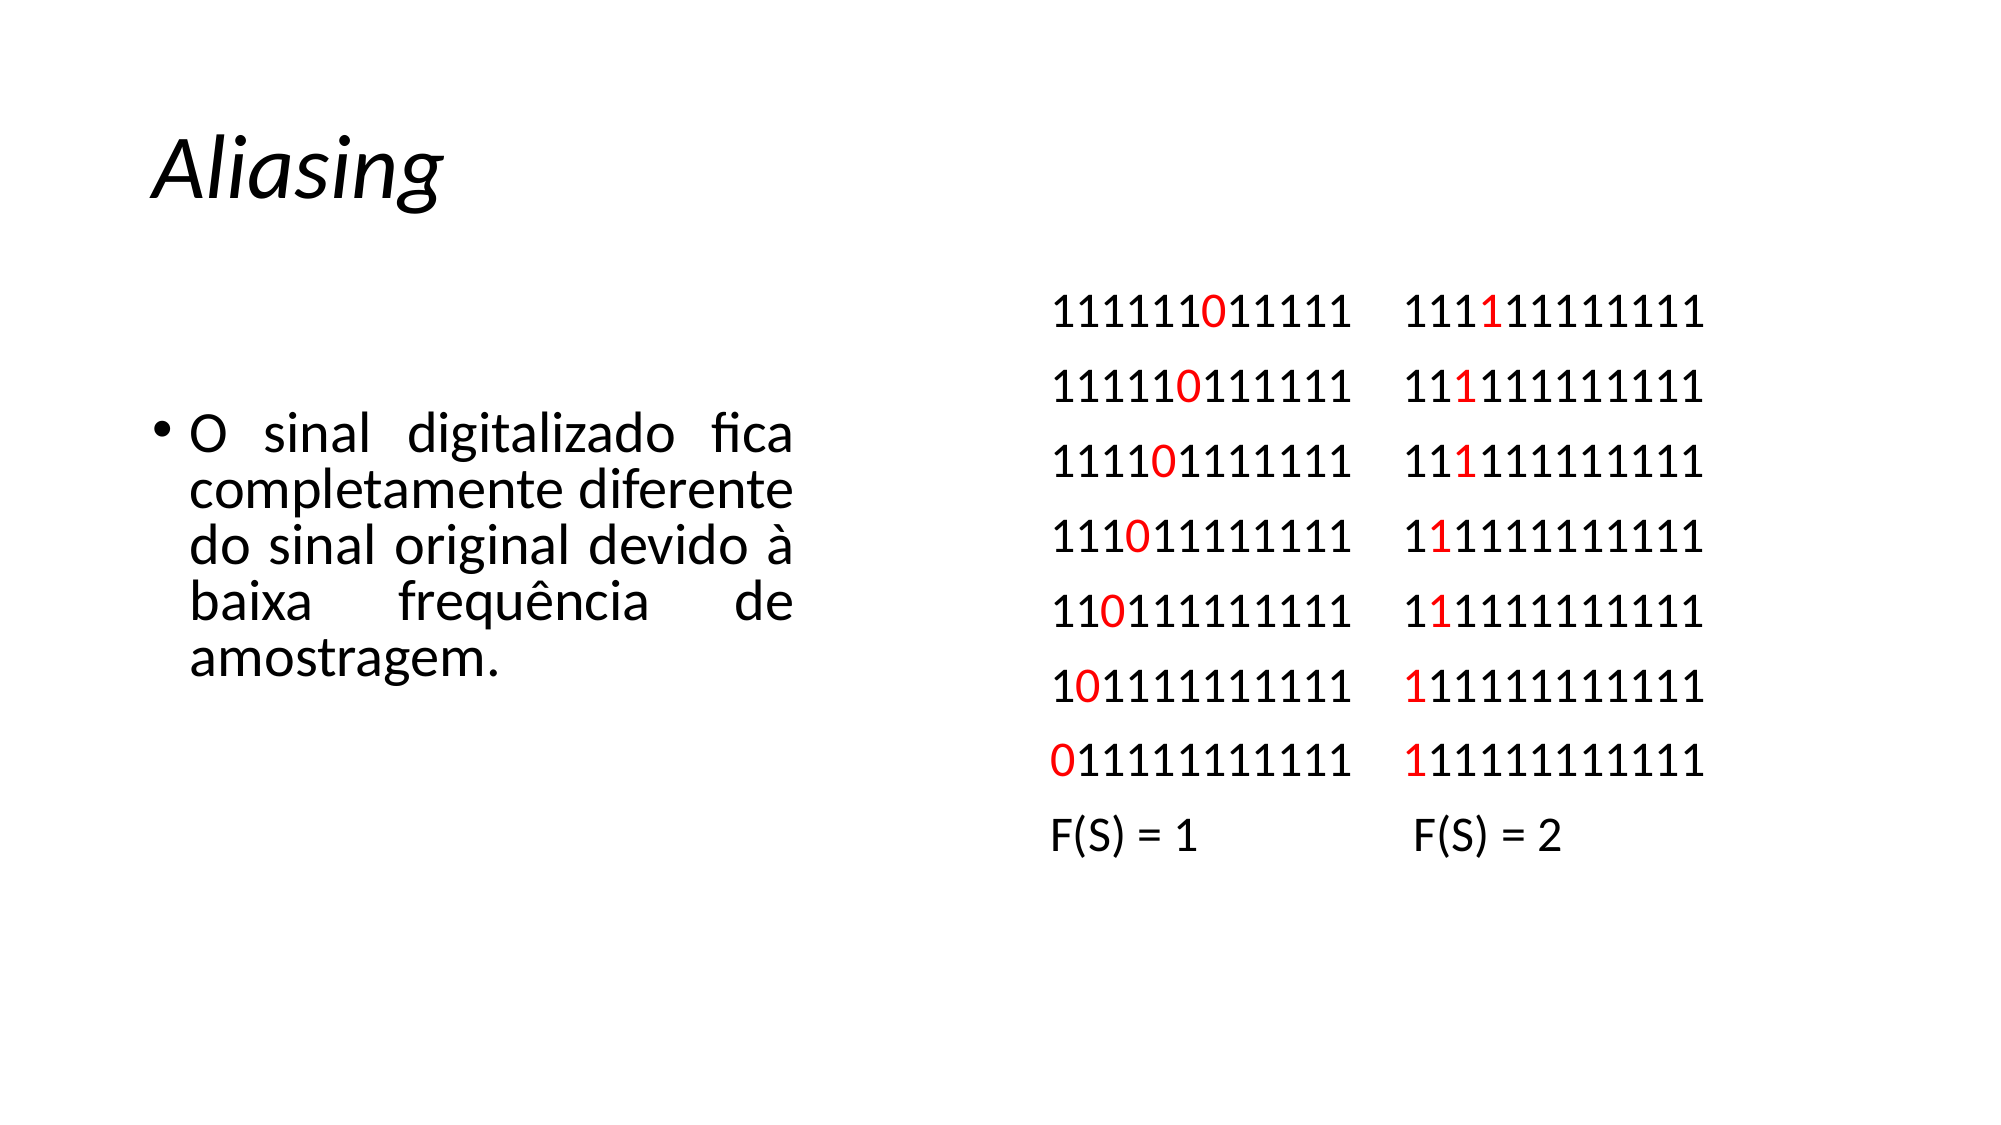

# Aliasing
111111011111
111110111111
111101111111
111011111111
110111111111
101111111111
011111111111
F(S) = 1
111111111111
111111111111
111111111111
111111111111
111111111111
111111111111
111111111111
 F(S) = 2
O sinal digitalizado fica completamente diferente do sinal original devido à baixa frequência de amostragem.